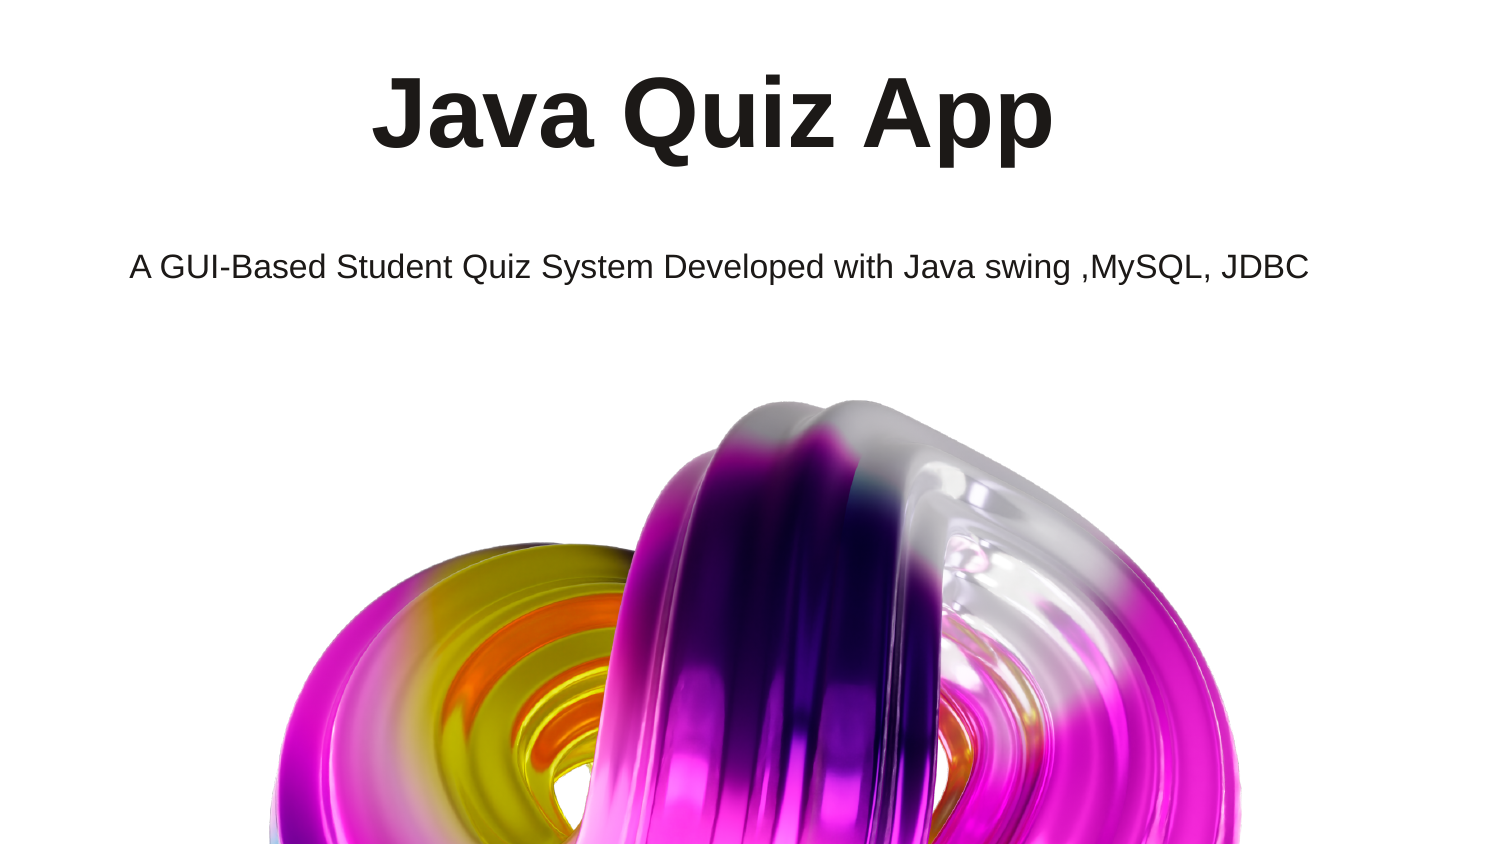

# Java Quiz App
A GUI-Based Student Quiz System Developed with Java swing ,MySQL, JDBC